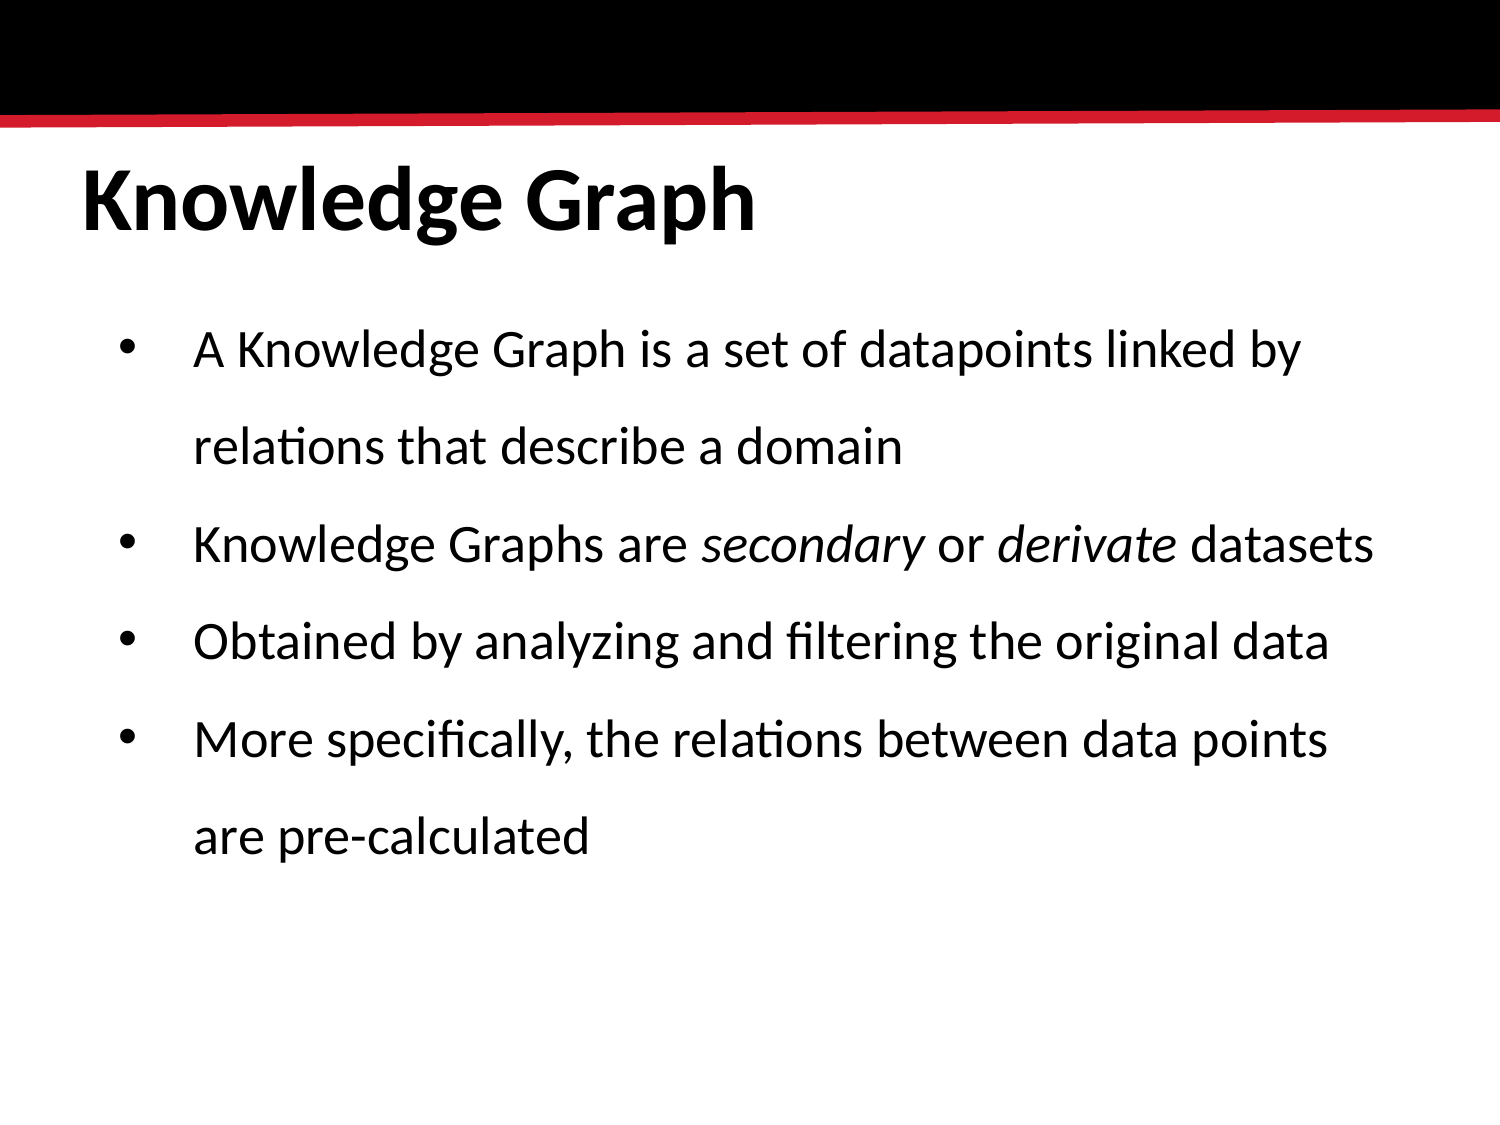

# Knowledge Graph
A Knowledge Graph is a set of datapoints linked by relations that describe a domain
Knowledge Graphs are secondary or derivate datasets
Obtained by analyzing and filtering the original data
More specifically, the relations between data points are pre-calculated